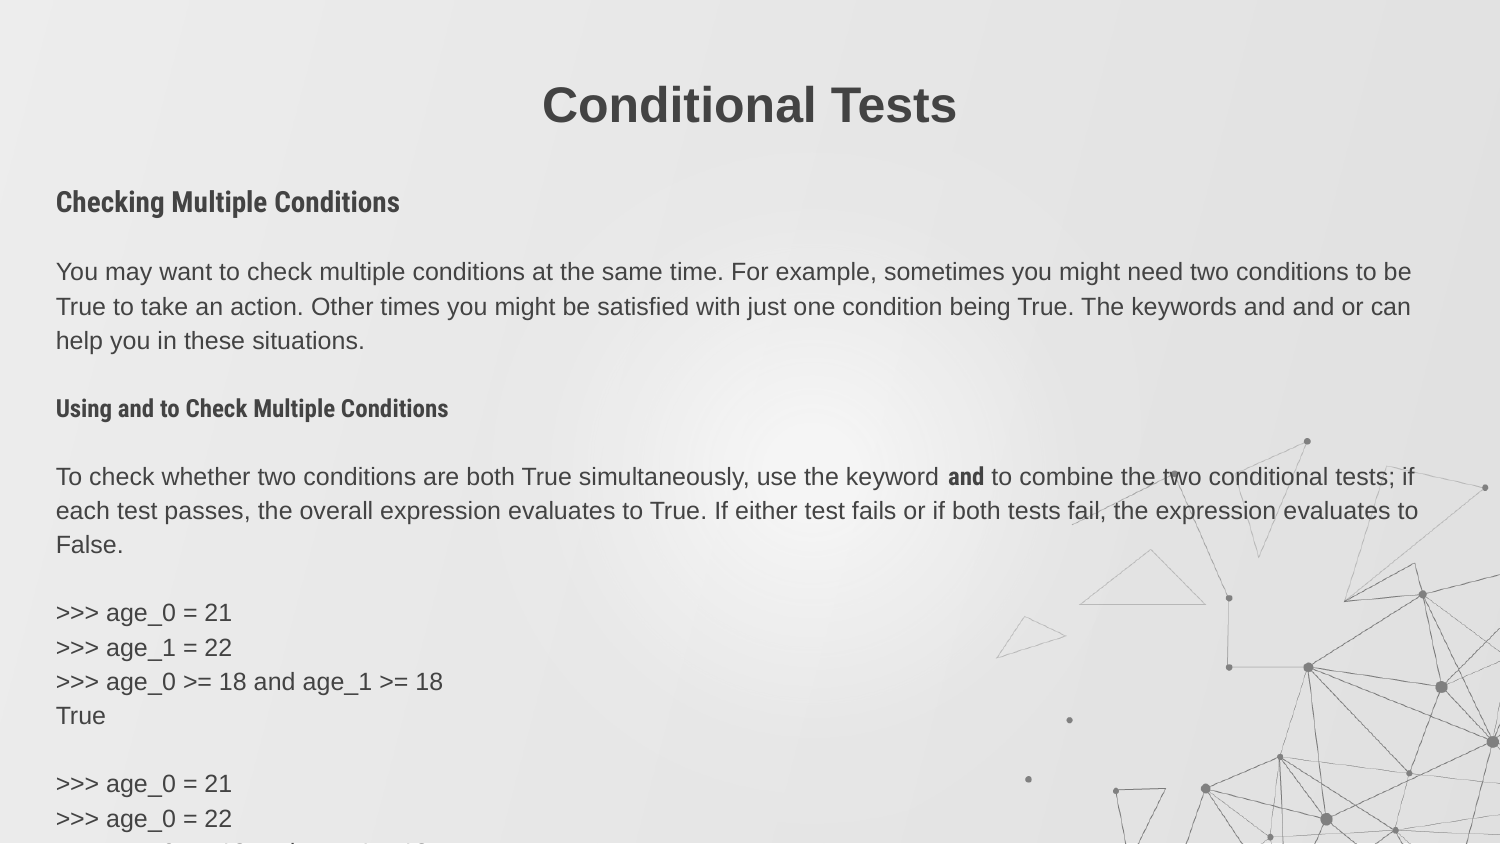

# Conditional Tests
Checking Multiple Conditions
You may want to check multiple conditions at the same time. For example, sometimes you might need two conditions to be True to take an action. Other times you might be satisfied with just one condition being True. The keywords and and or can help you in these situations.
Using and to Check Multiple Conditions
To check whether two conditions are both True simultaneously, use the keyword and to combine the two conditional tests; if each test passes, the overall expression evaluates to True. If either test fails or if both tests fail, the expression evaluates to False.
>>> age_0 = 21
>>> age_1 = 22
>>> age_0 >= 18 and age_1 >= 18
True
>>> age_0 = 21
>>> age_0 = 22
>>> age_0 >= 18 and age_1 < 18
False